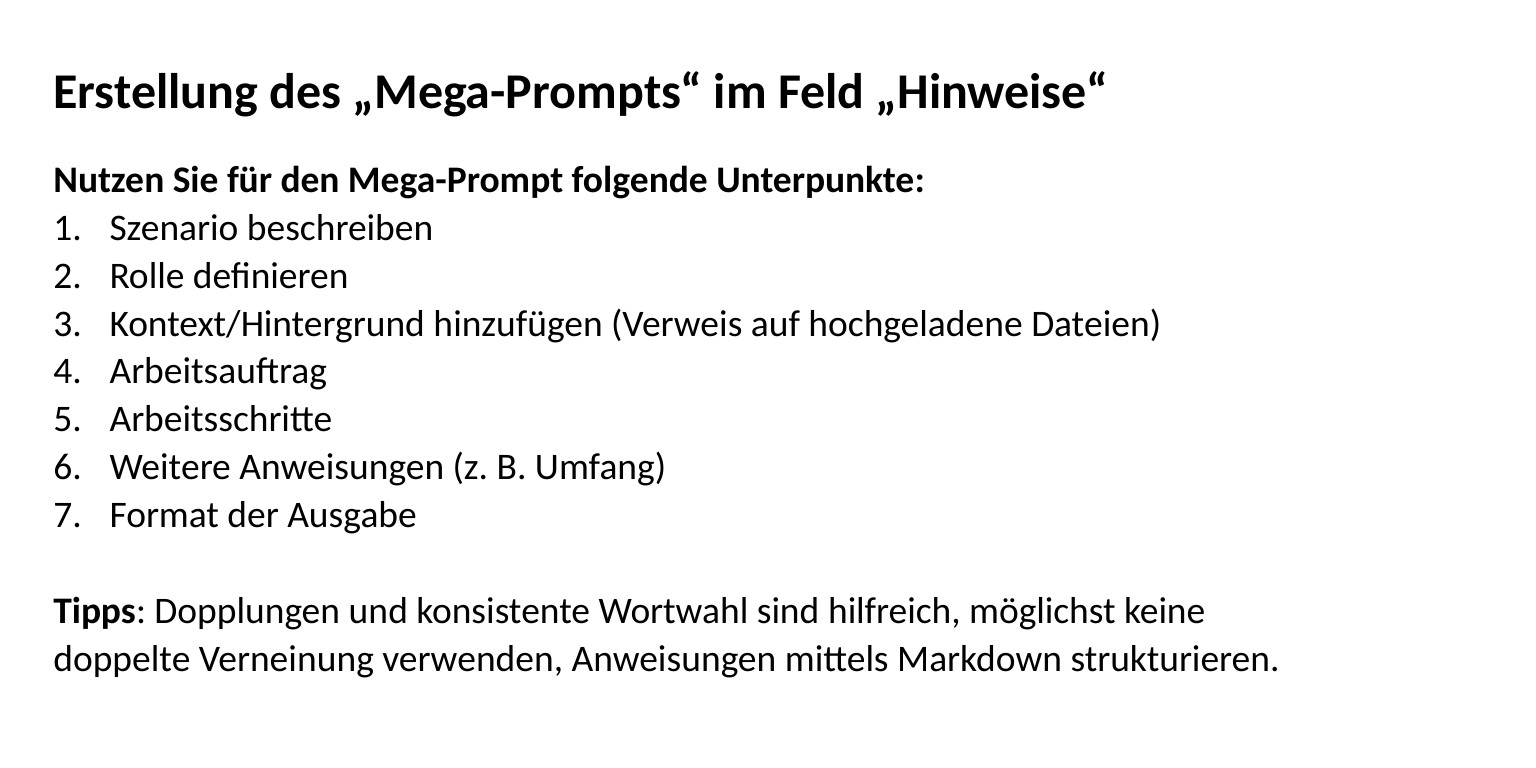

Erstellung des „Mega-Prompts“ im Feld „Hinweise“
Nutzen Sie für den Mega-Prompt folgende Unterpunkte:
Szenario beschreiben
Rolle definieren
Kontext/Hintergrund hinzufügen (Verweis auf hochgeladene Dateien)
Arbeitsauftrag
Arbeitsschritte
Weitere Anweisungen (z. B. Umfang)
Format der Ausgabe

Tipps: Dopplungen und konsistente Wortwahl sind hilfreich, möglichst keine doppelte Verneinung verwenden, Anweisungen mittels Markdown strukturieren.